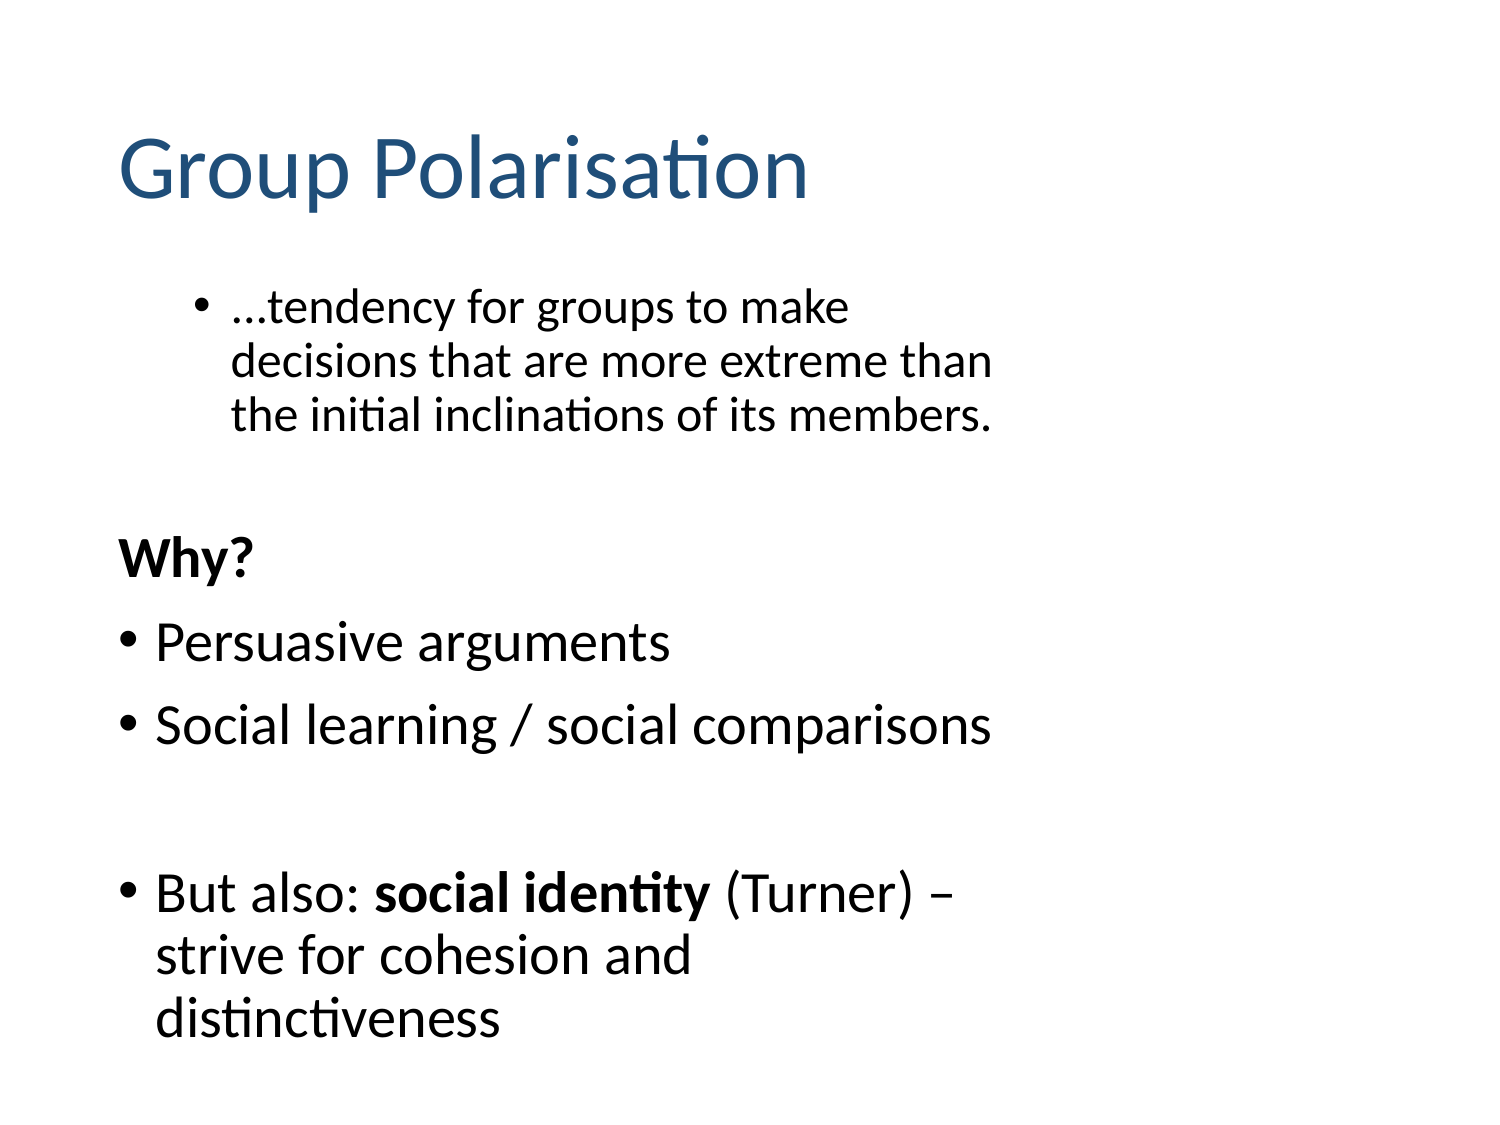

# Group Polarisation
...tendency for groups to make decisions that are more extreme than the initial inclinations of its members.

Why?
Persuasive arguments
Social learning / social comparisons

But also: social identity (Turner) – strive for cohesion and distinctiveness